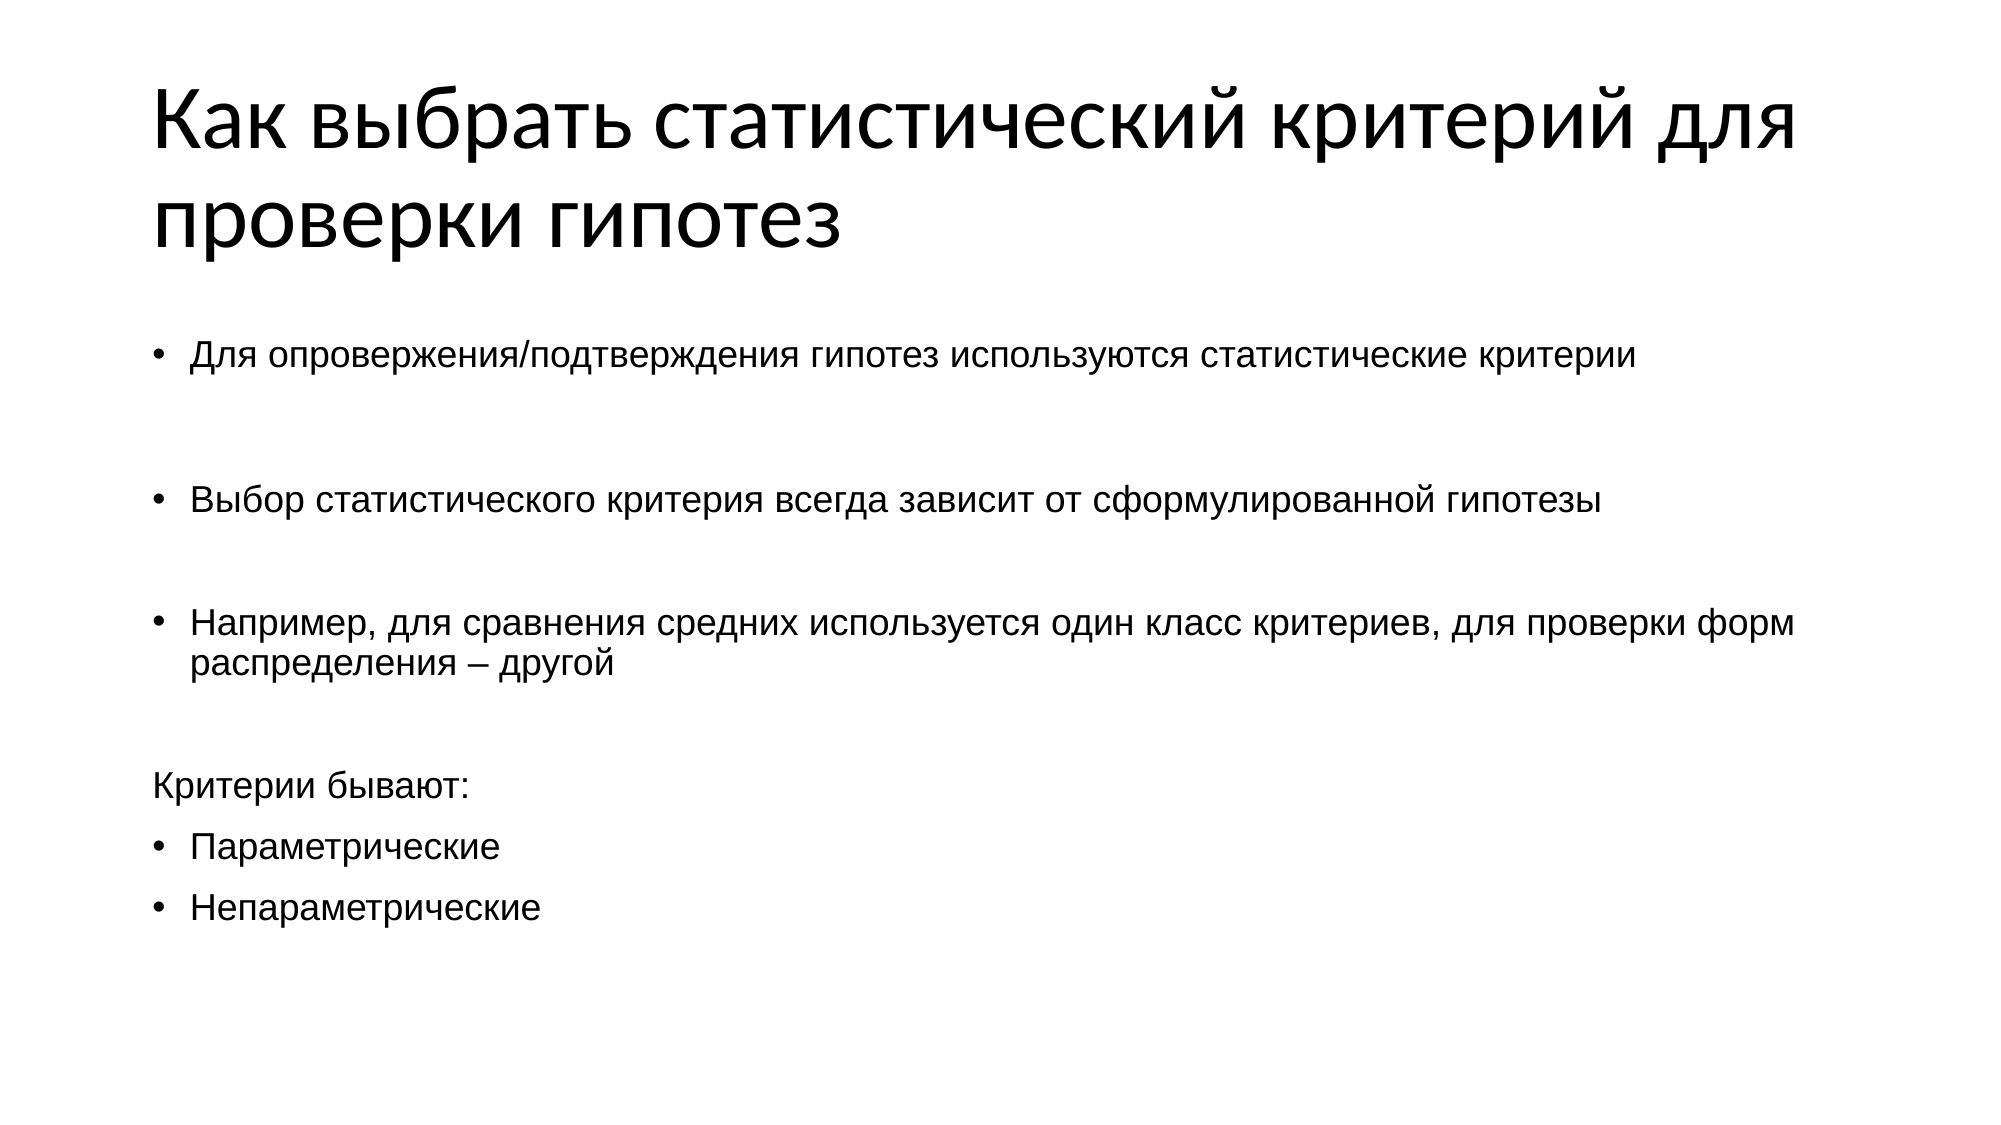

# Как выбрать статистический критерий для проверки гипотез
Для опровержения/подтверждения гипотез используются статистические критерии

Выбор статистического критерия всегда зависит от сформулированной гипотезы

Например, для сравнения средних используется один класс критериев, для проверки форм распределения – другой

Критерии бывают:
Параметрические
Непараметрические